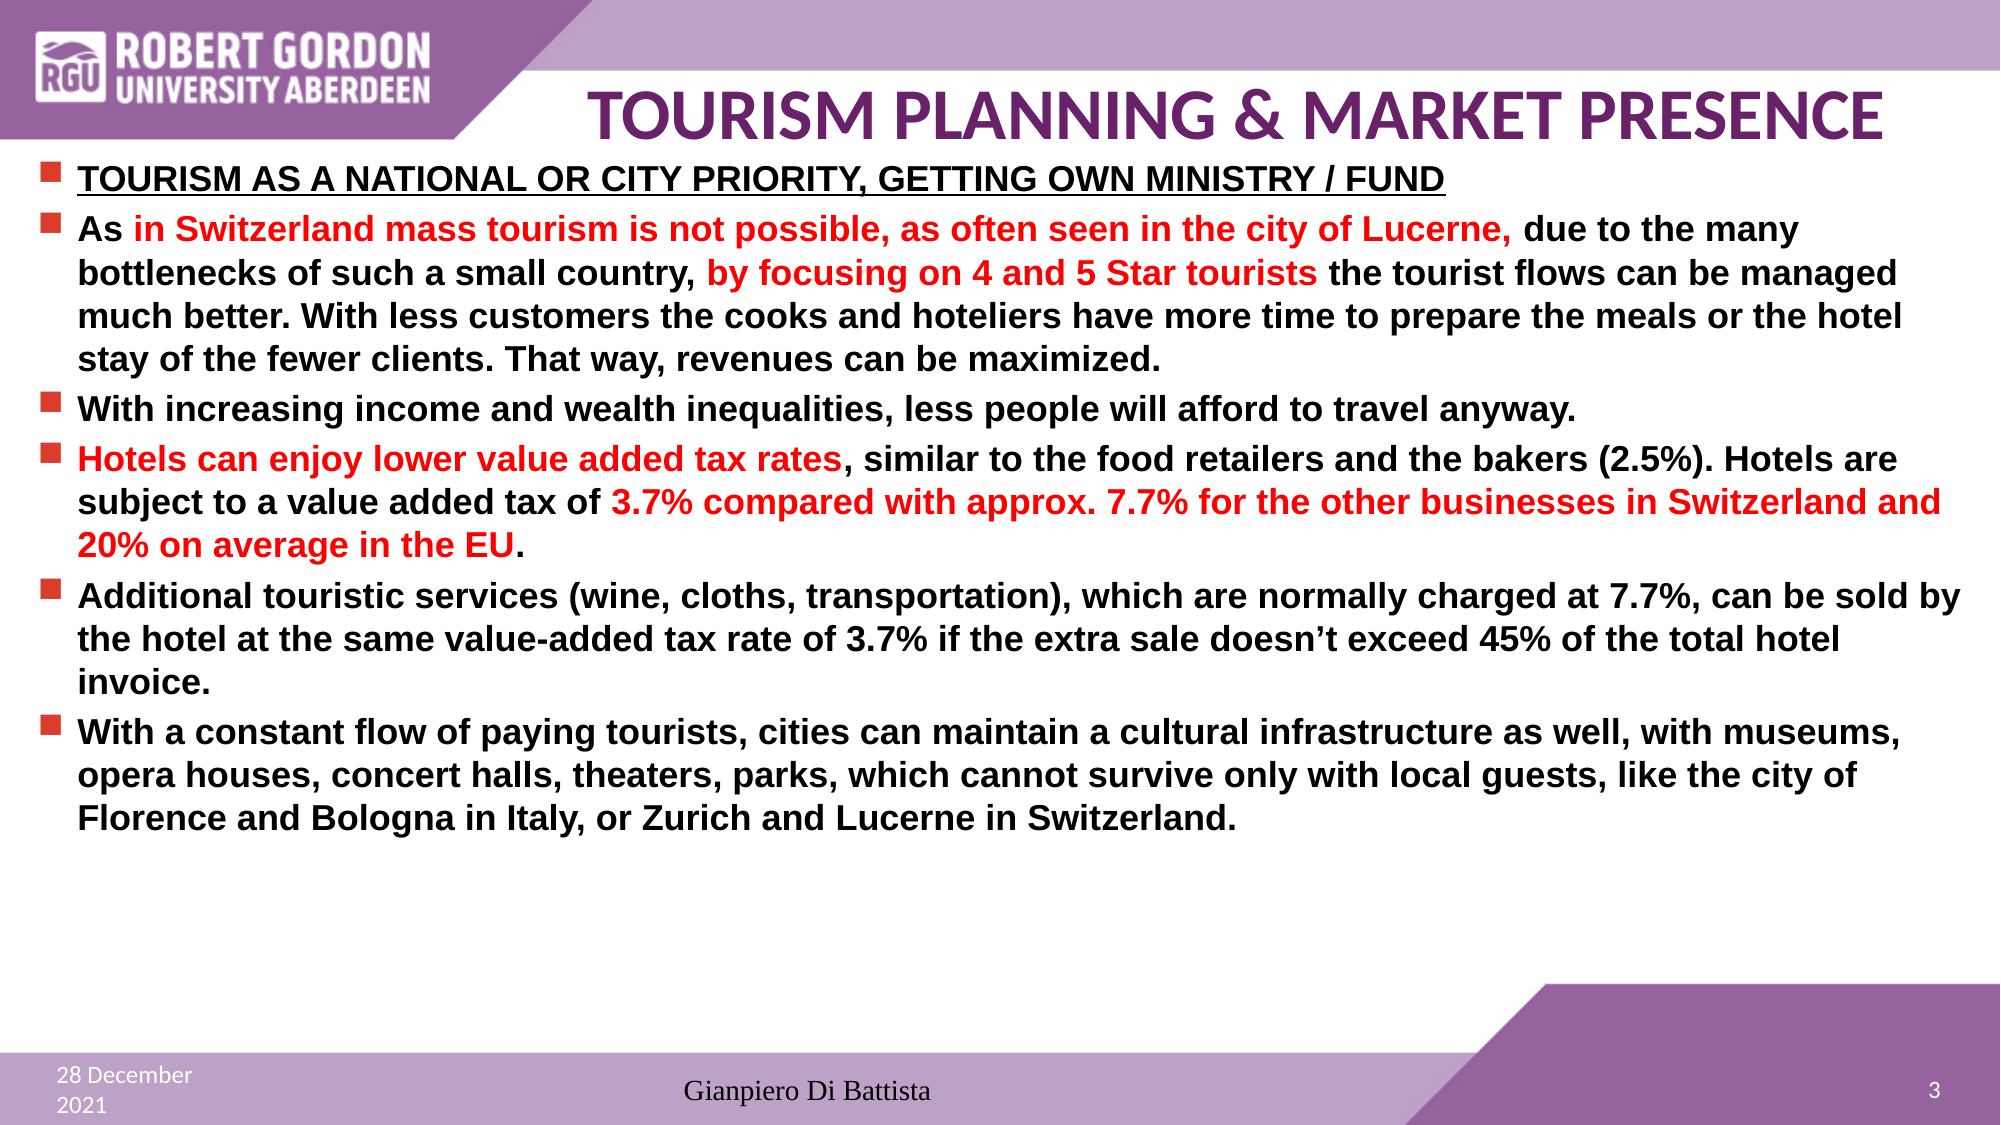

# TOURISM PLANNING & MARKET PRESENCE
TOURISM AS A NATIONAL OR CITY PRIORITY, GETTING OWN MINISTRY / FUND
As in Switzerland mass tourism is not possible, as often seen in the city of Lucerne, due to the many bottlenecks of such a small country, by focusing on 4 and 5 Star tourists the tourist flows can be managed much better. With less customers the cooks and hoteliers have more time to prepare the meals or the hotel stay of the fewer clients. That way, revenues can be maximized.
With increasing income and wealth inequalities, less people will afford to travel anyway.
Hotels can enjoy lower value added tax rates, similar to the food retailers and the bakers (2.5%). Hotels are subject to a value added tax of 3.7% compared with approx. 7.7% for the other businesses in Switzerland and 20% on average in the EU.
Additional touristic services (wine, cloths, transportation), which are normally charged at 7.7%, can be sold by the hotel at the same value-added tax rate of 3.7% if the extra sale doesn’t exceed 45% of the total hotel invoice.
With a constant flow of paying tourists, cities can maintain a cultural infrastructure as well, with museums, opera houses, concert halls, theaters, parks, which cannot survive only with local guests, like the city of Florence and Bologna in Italy, or Zurich and Lucerne in Switzerland.
3
28 December 2021
Gianpiero Di Battista